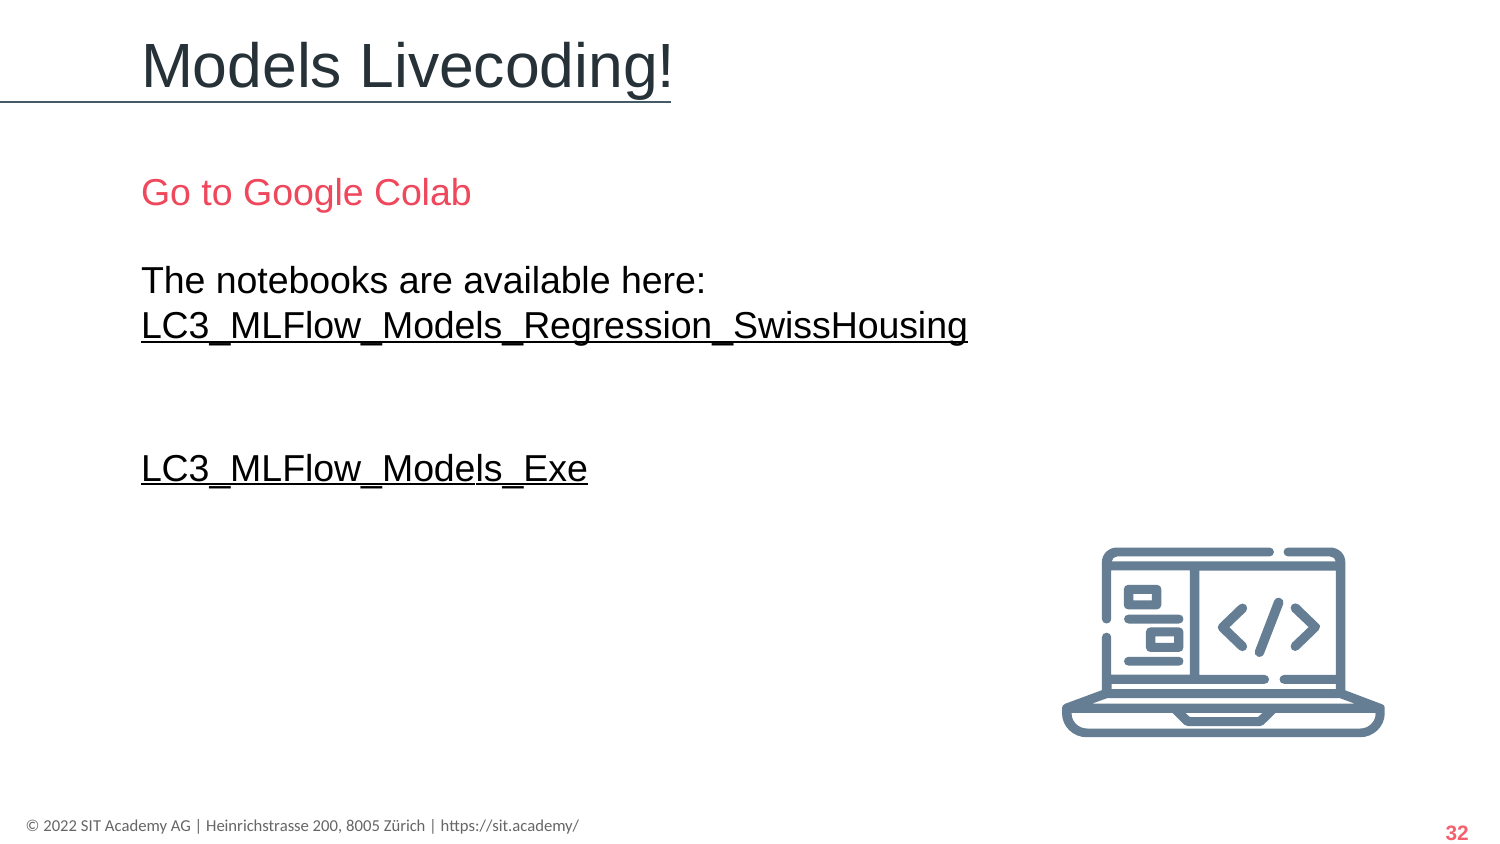

Models Livecoding!
Go to Google Colab
The notebooks are available here:
LC3_MLFlow_Models_Regression_SwissHousing
LC3_MLFlow_Models_Exe